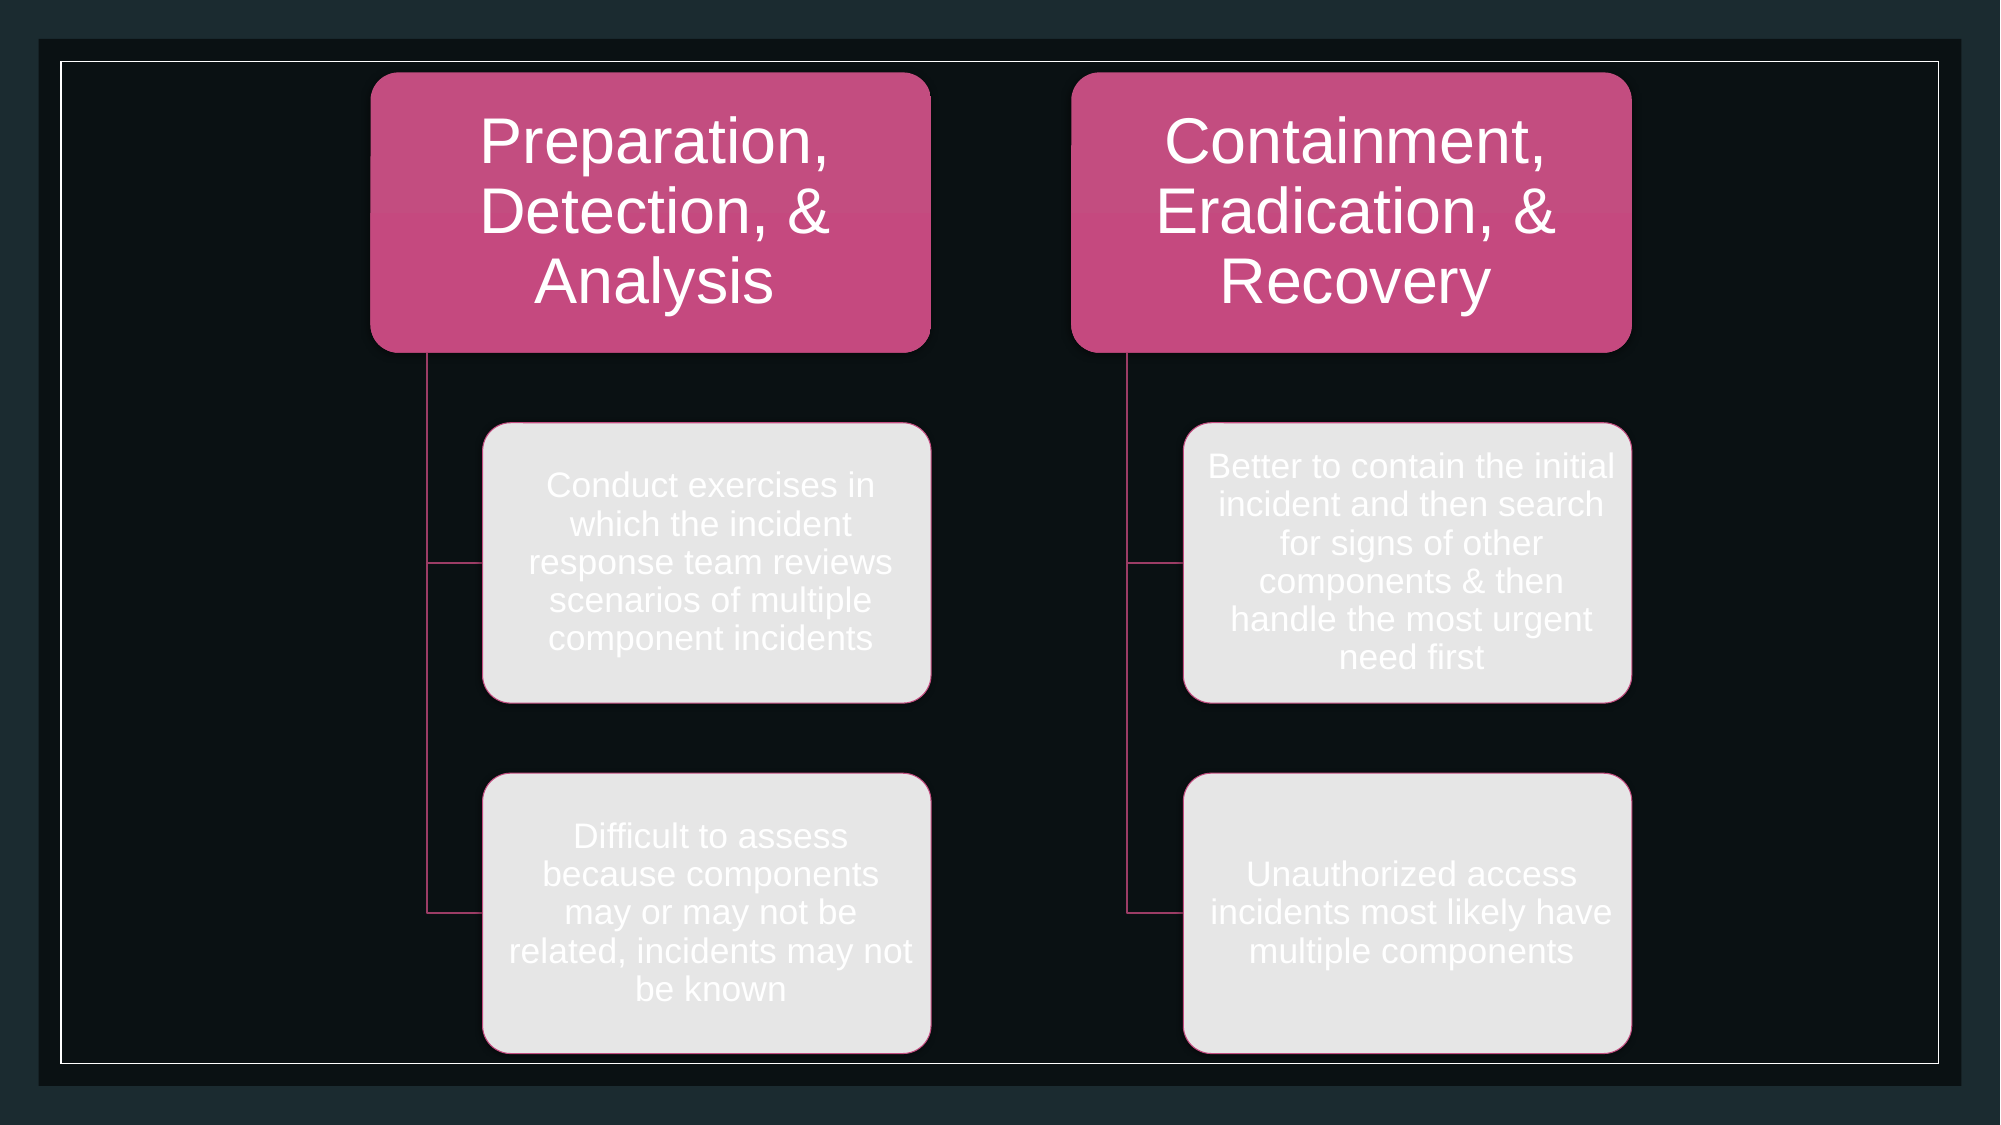

Preparation, Detection, & Analysis
Conduct exercises in which the incident response team reviews scenarios of multiple component incidents
Difficult to assess because components may or may not be related, incidents may not be known
Containment, Eradication, & Recovery
Better to contain the initial incident and then search for signs of other components & then handle the most urgent need first
Unauthorized access incidents most likely have multiple components